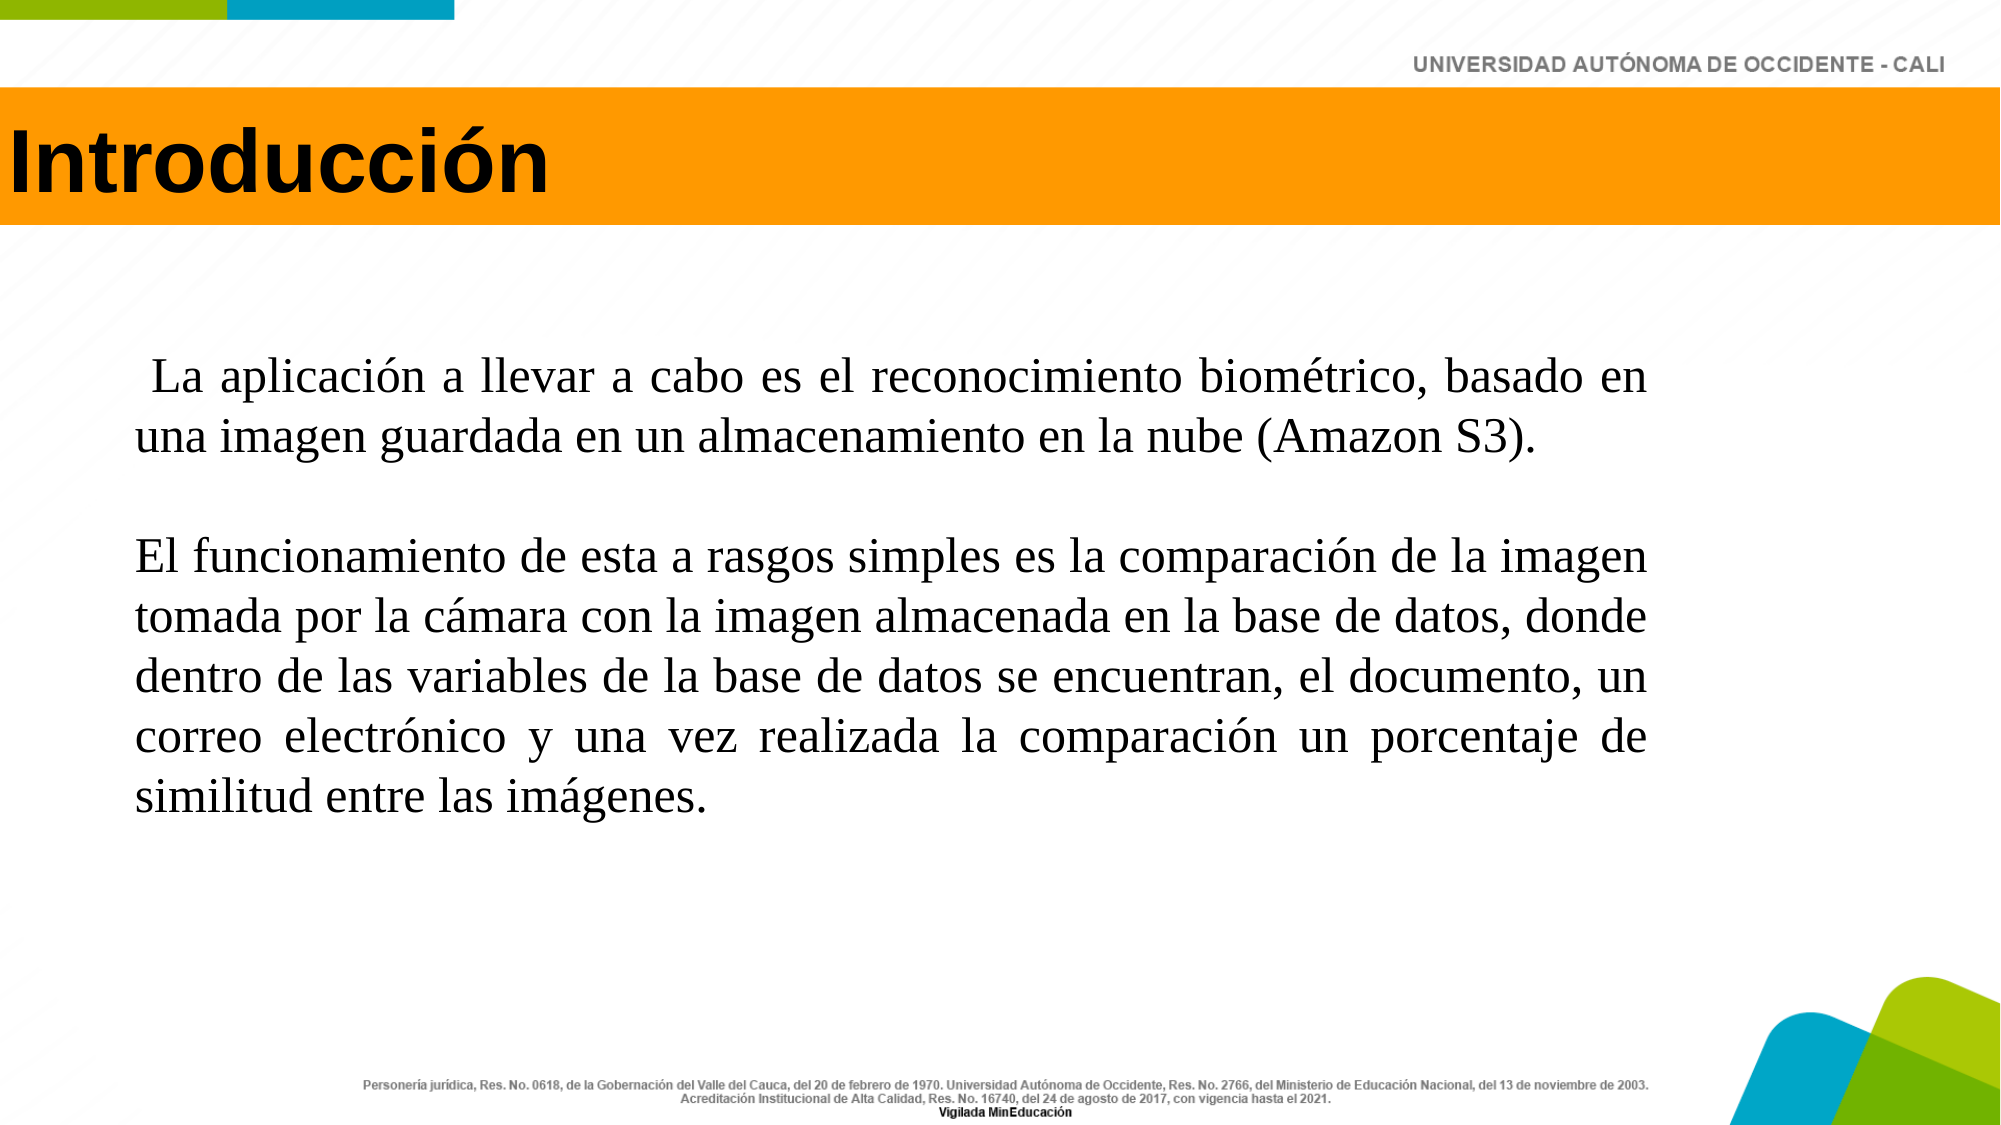

Introducción

 La aplicación a llevar a cabo es el reconocimiento biométrico, basado en una imagen guardada en un almacenamiento en la nube (Amazon S3).

El funcionamiento de esta a rasgos simples es la comparación de la imagen tomada por la cámara con la imagen almacenada en la base de datos, donde dentro de las variables de la base de datos se encuentran, el documento, un correo electrónico y una vez realizada la comparación un porcentaje de similitud entre las imágenes.